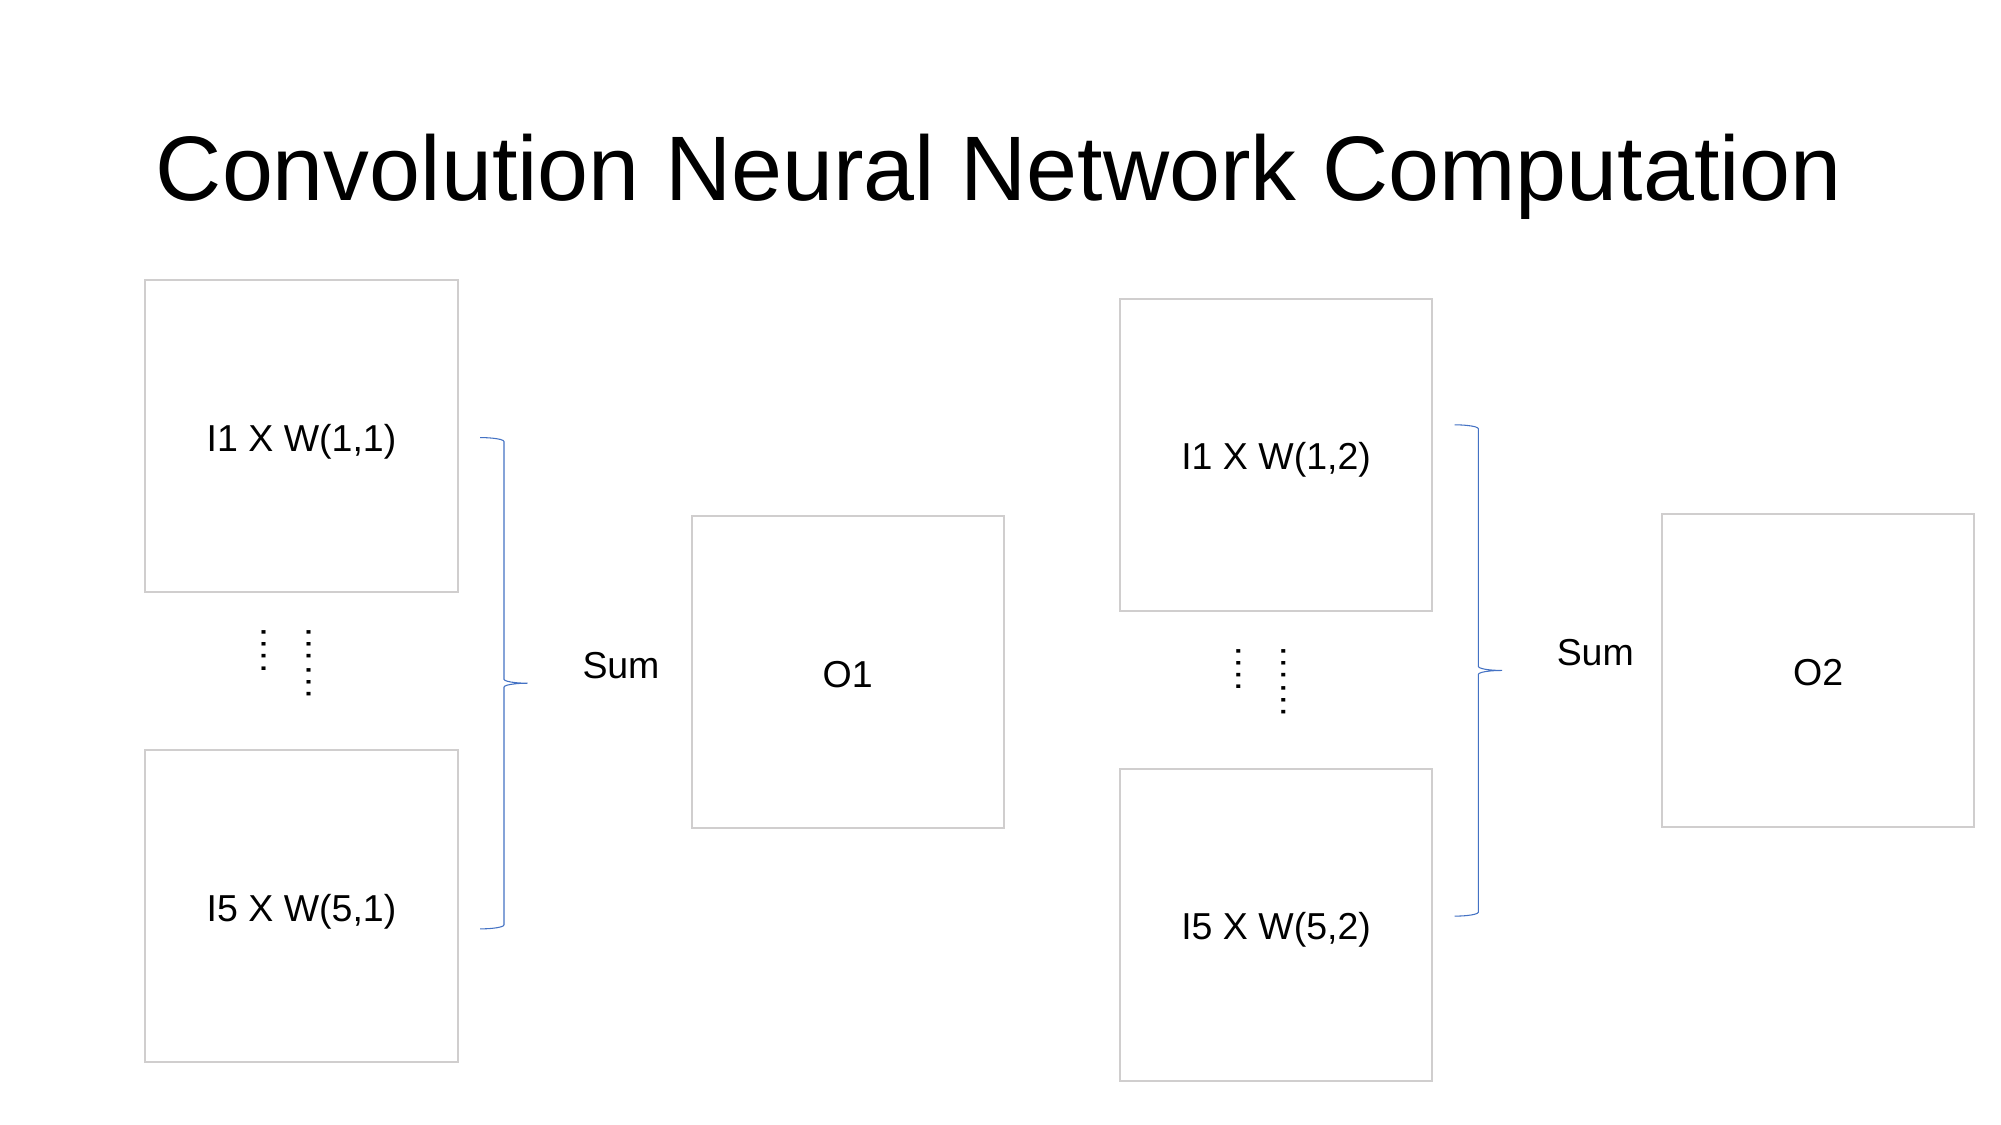

Convolution Neural Network Computation
I1 X W(1,1)
I1 X W(1,2)

O2
O1
……….
Sum
……….
Sum
I5 X W(5,1)
I5 X W(5,2)